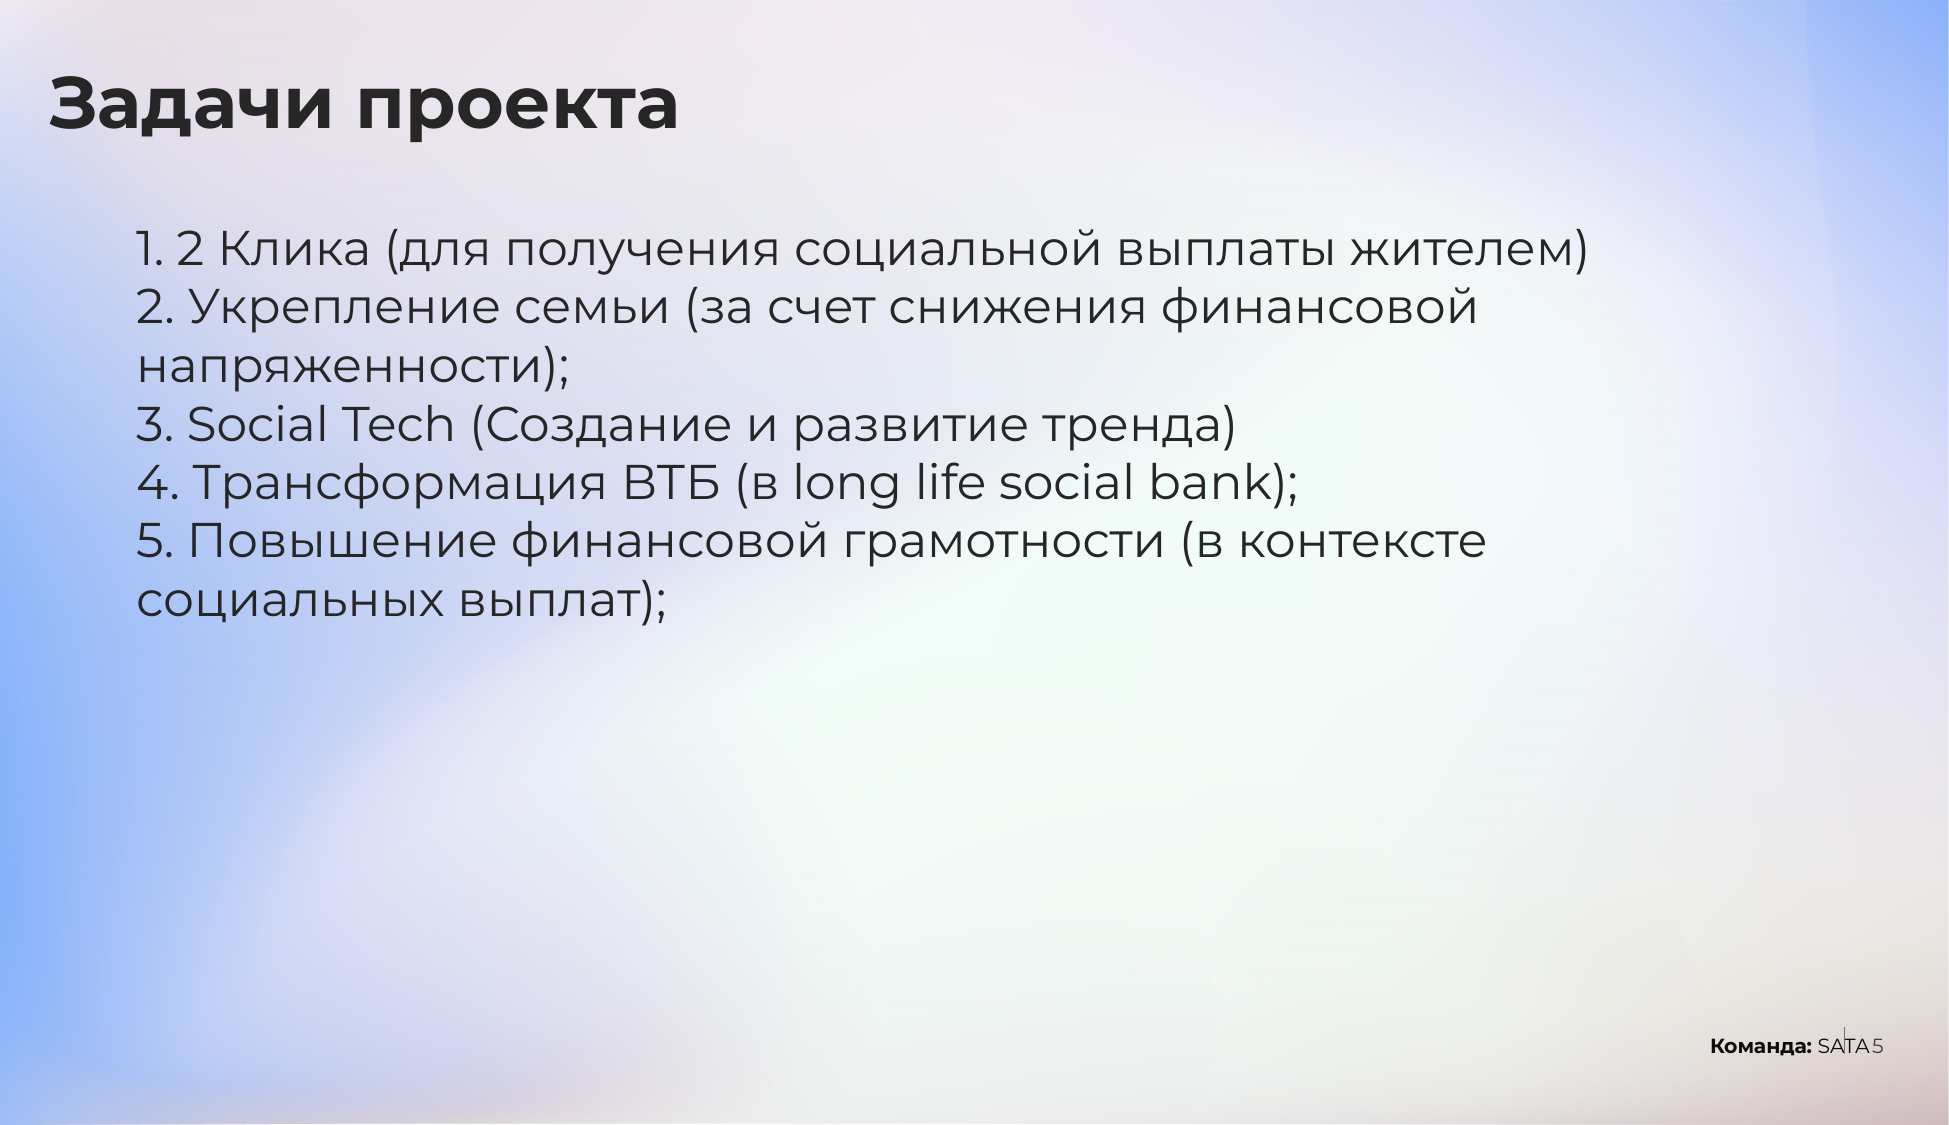

Задачи проекта
1. 2 Клика (для получения социальной выплаты жителем)
2. Укрепление семьи (за счет снижения финансовой напряженности);
3. Social Tech (Создание и развитие тренда)
4. Трансформация ВТБ (в long life social bank);
5. Повышение финансовой грамотности (в контексте социальных выплат);
5
Команда: SATA